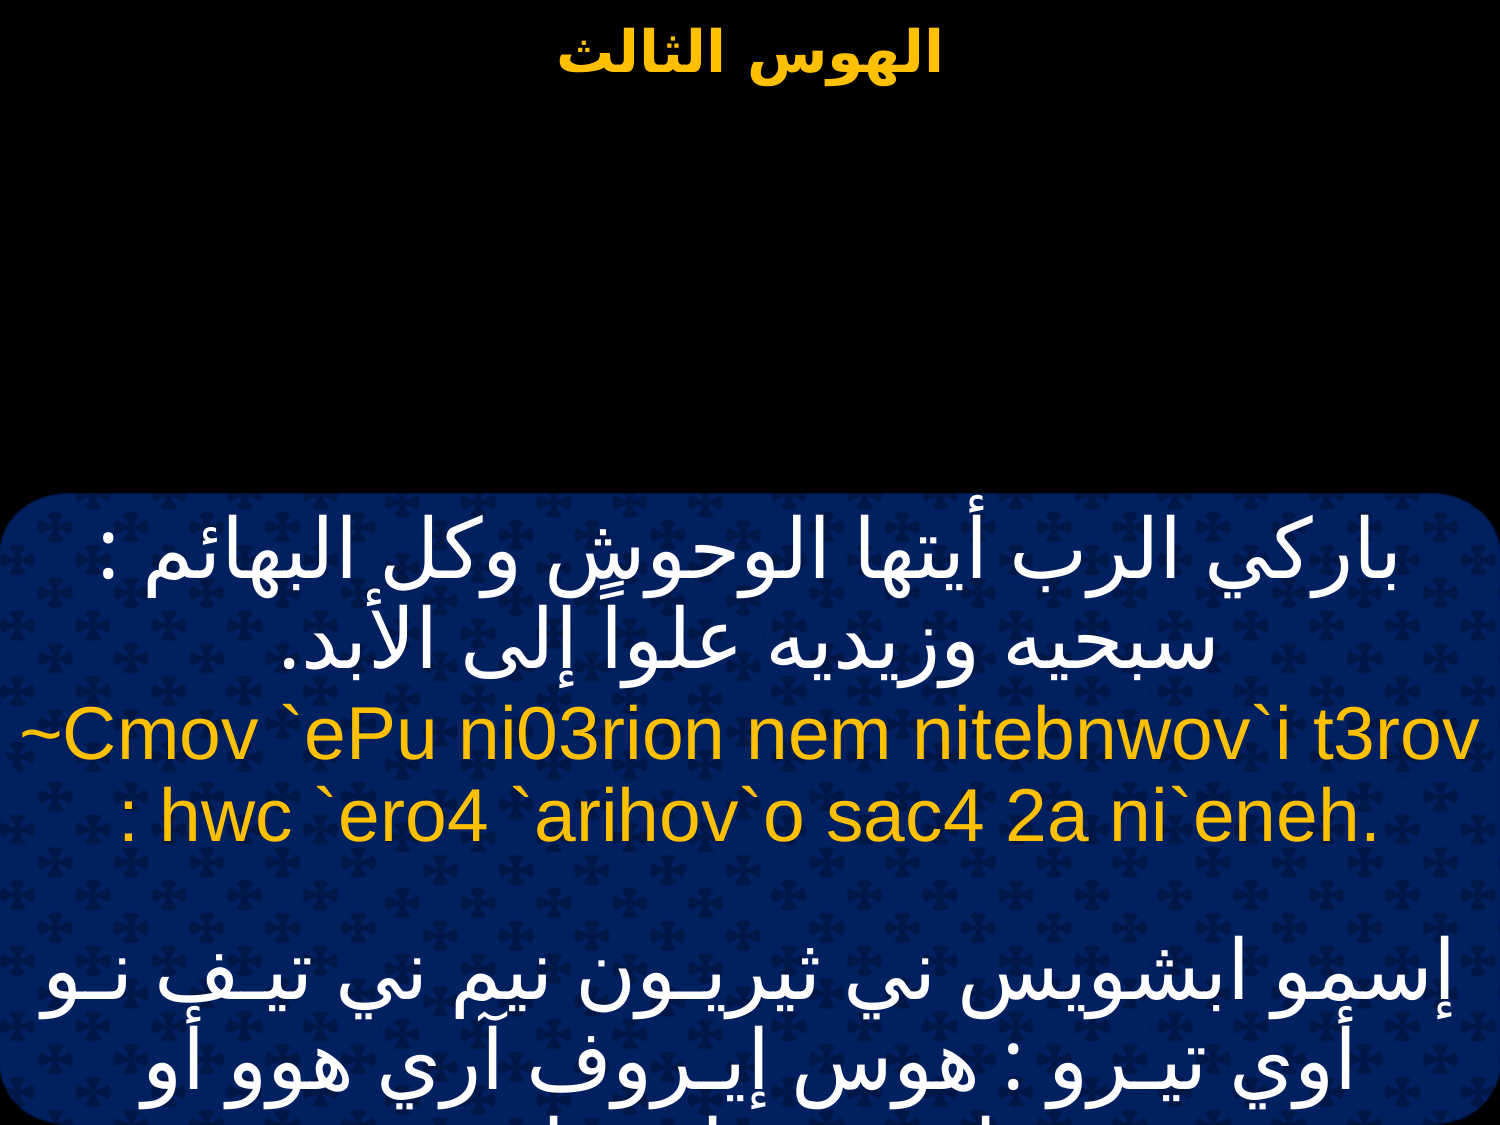

باركي الرب أيتها الوحوش وكل البهائم : سبحيه وزيديه علواً إلى الأبد.
~Cmov `ePu ni03rion nem nitebnwov`i t3rov : hwc `ero4 `arihov`o sac4 2a ni`eneh.
إسمو ابشويس ني ثيريـون نيم ني تيـف نـو أوي تيـرو : هوس إيـروف آري هوو أو تشاسف شا ني إينيه.